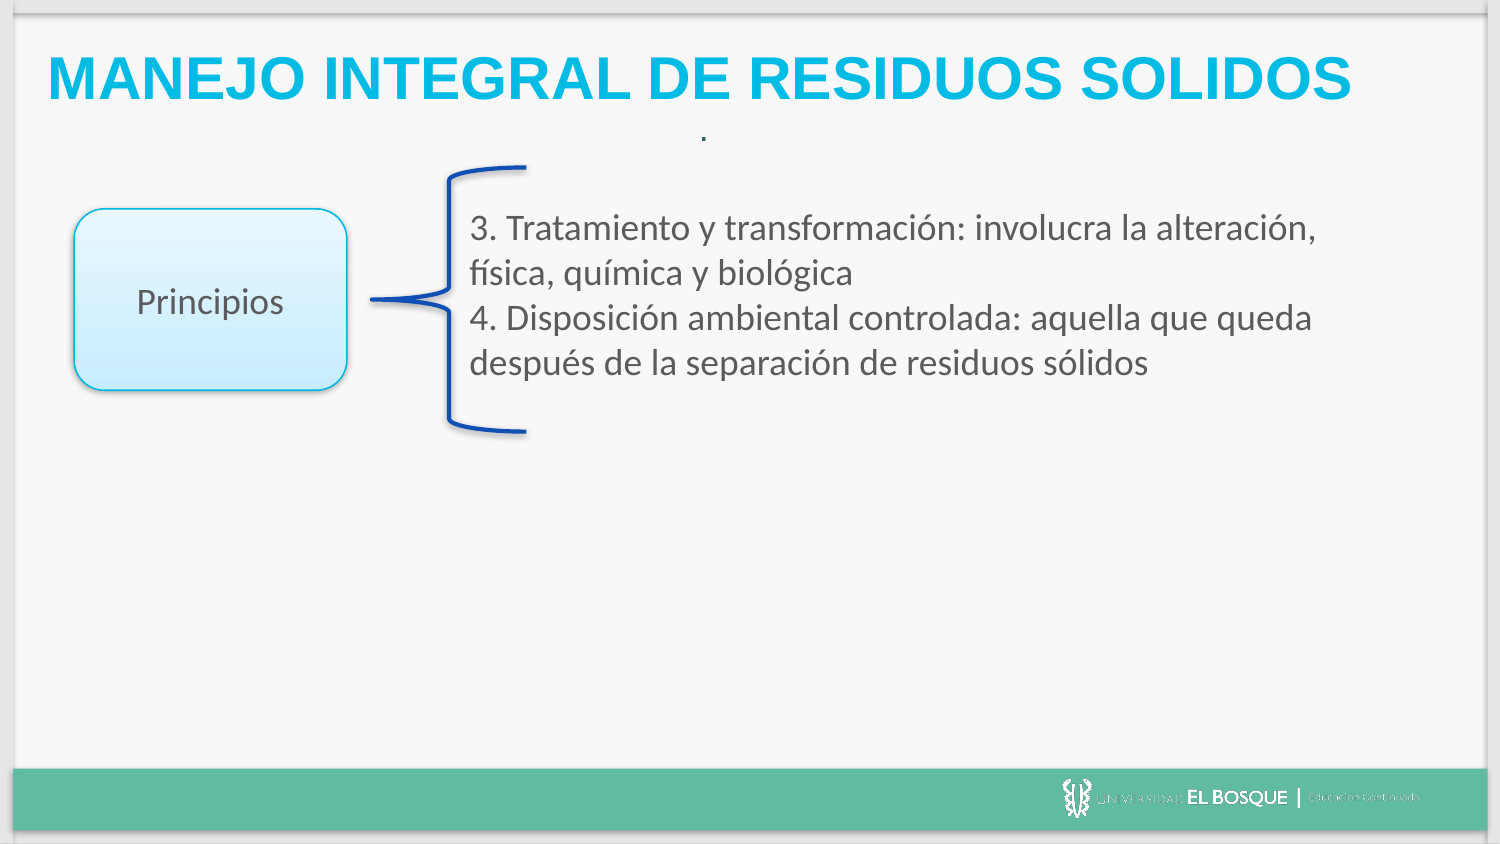

# MANEJO INTEGRAL DE RESIDUOS SOLIDOS
.

3. Tratamiento y transformación: involucra la alteración, física, química y biológica
4. Disposición ambiental controlada: aquella que queda después de la separación de residuos sólidos

Principios